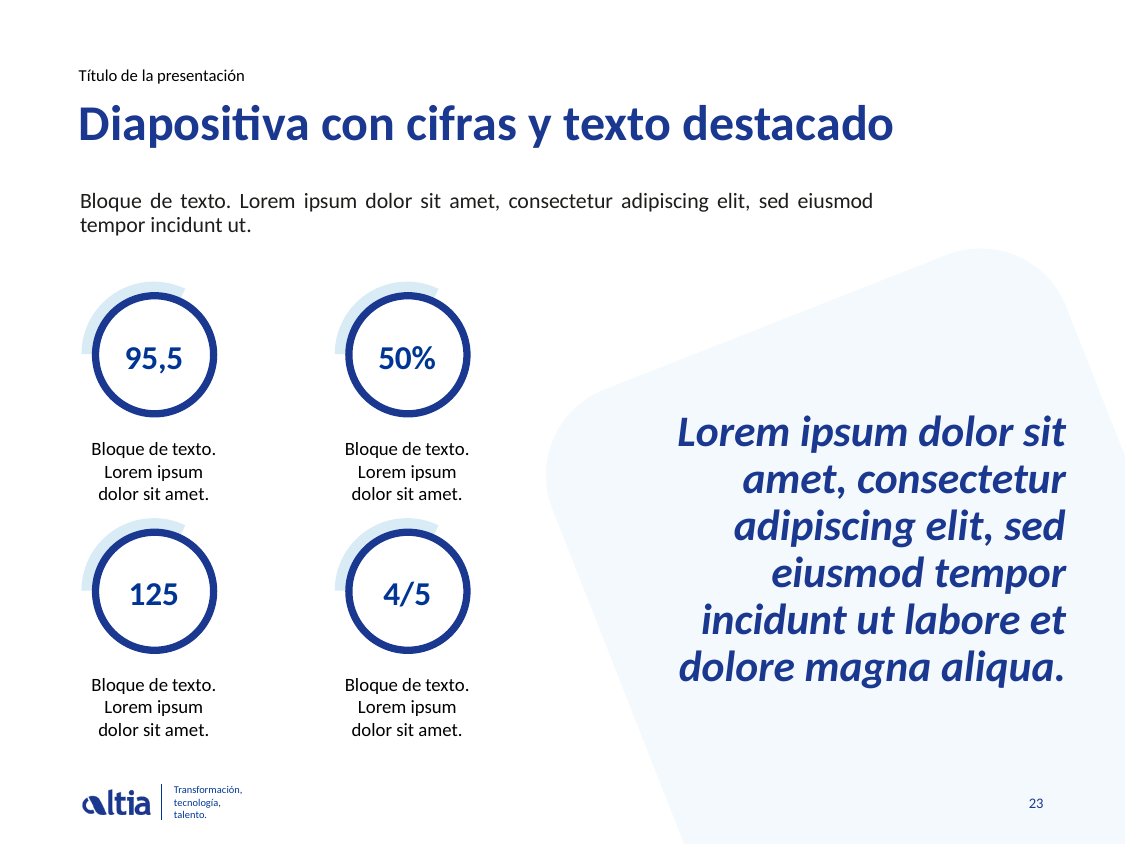

Título de la presentación
Diapositiva con cifras y texto destacado
Bloque de texto. Lorem ipsum dolor sit amet, consectetur adipiscing elit, sed eiusmod tempor incidunt ut.
95,5
50%
Lorem ipsum dolor sit amet, consectetur adipiscing elit, sed eiusmod tempor incidunt ut labore et dolore magna aliqua.
Bloque de texto. Lorem ipsum dolor sit amet.

Bloque de texto. Lorem ipsum dolor sit amet.
125
4/5
Bloque de texto. Lorem ipsum dolor sit amet.

Bloque de texto. Lorem ipsum dolor sit amet.

23